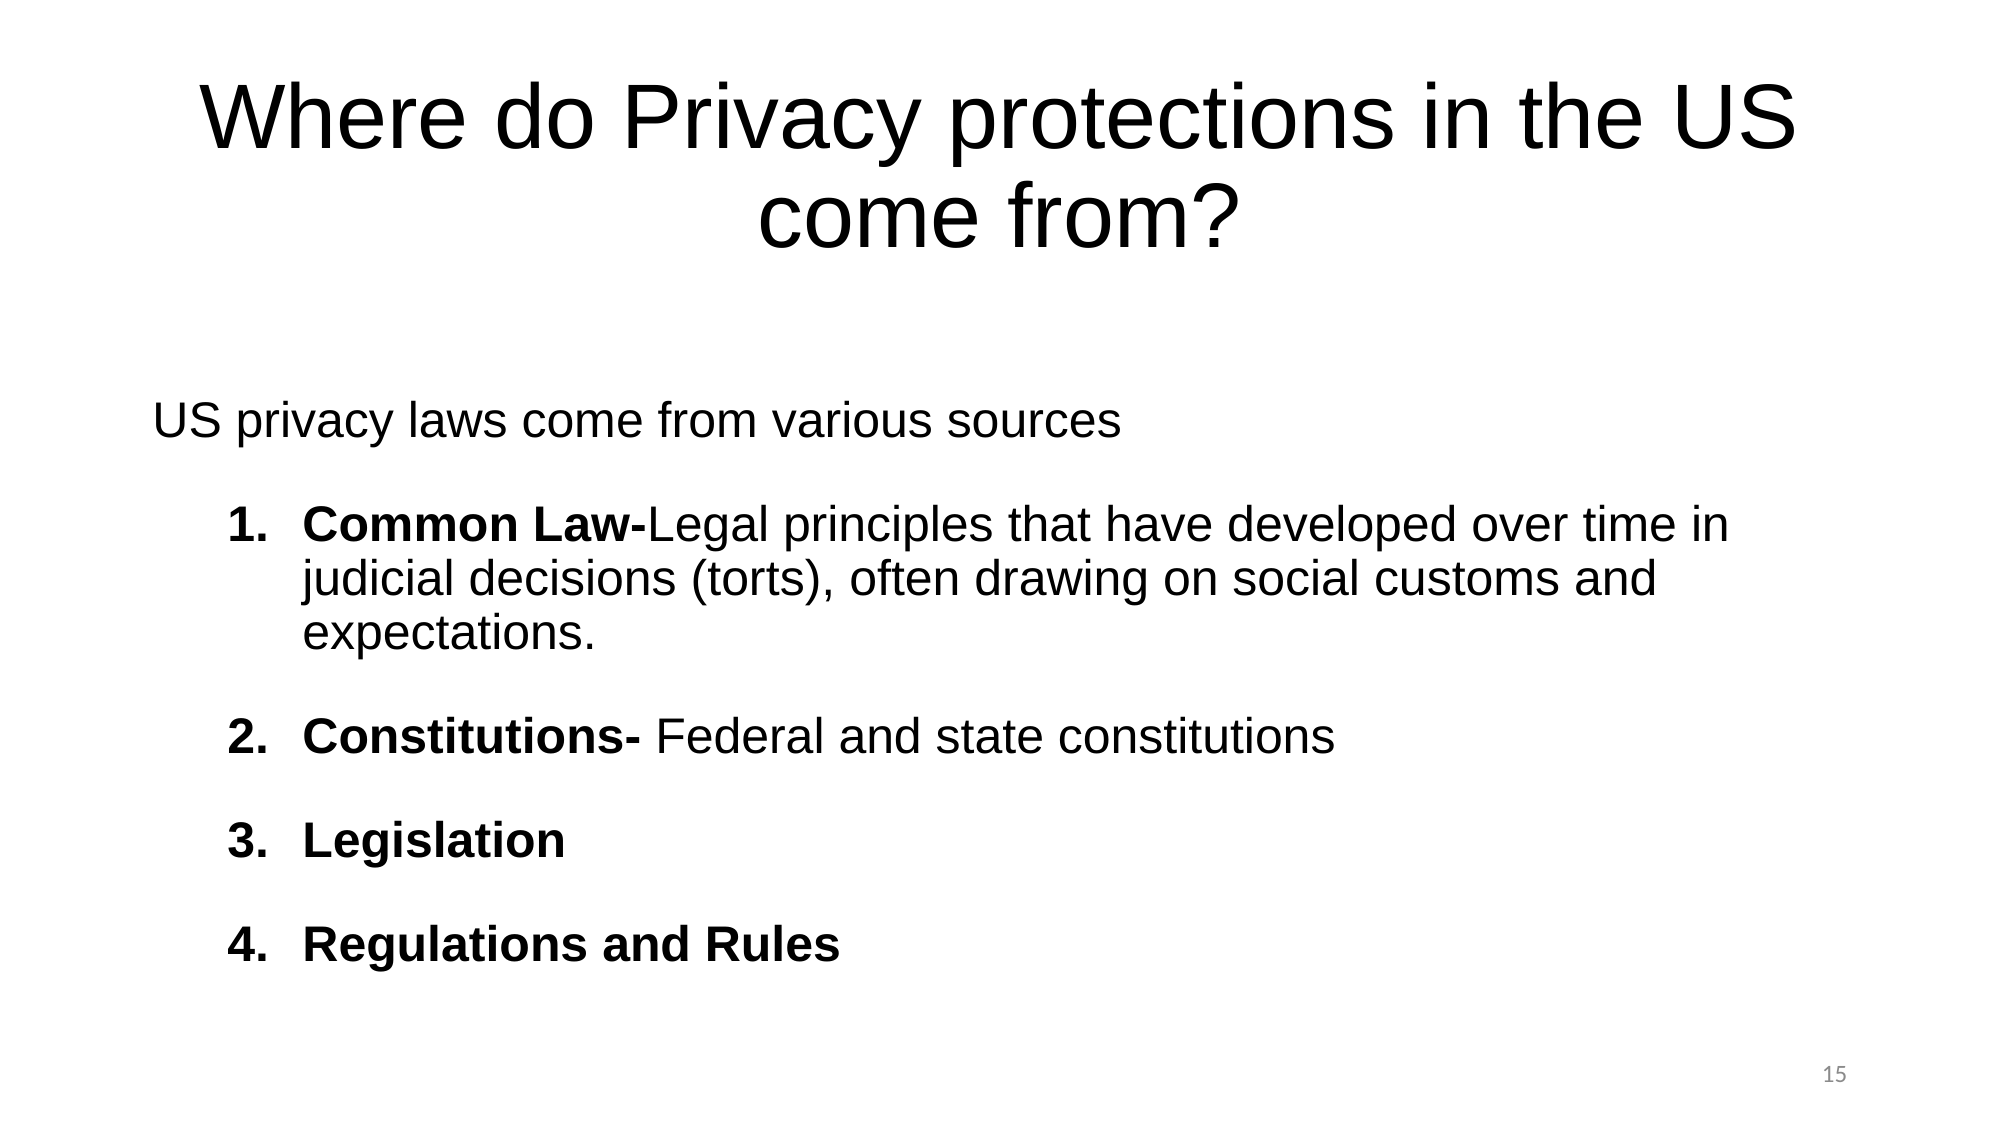

# Where do Privacy protections in the US come from?
US privacy laws come from various sources
Common Law-Legal principles that have developed over time in judicial decisions (torts), often drawing on social customs and expectations.
Constitutions- Federal and state constitutions
Legislation
Regulations and Rules

15